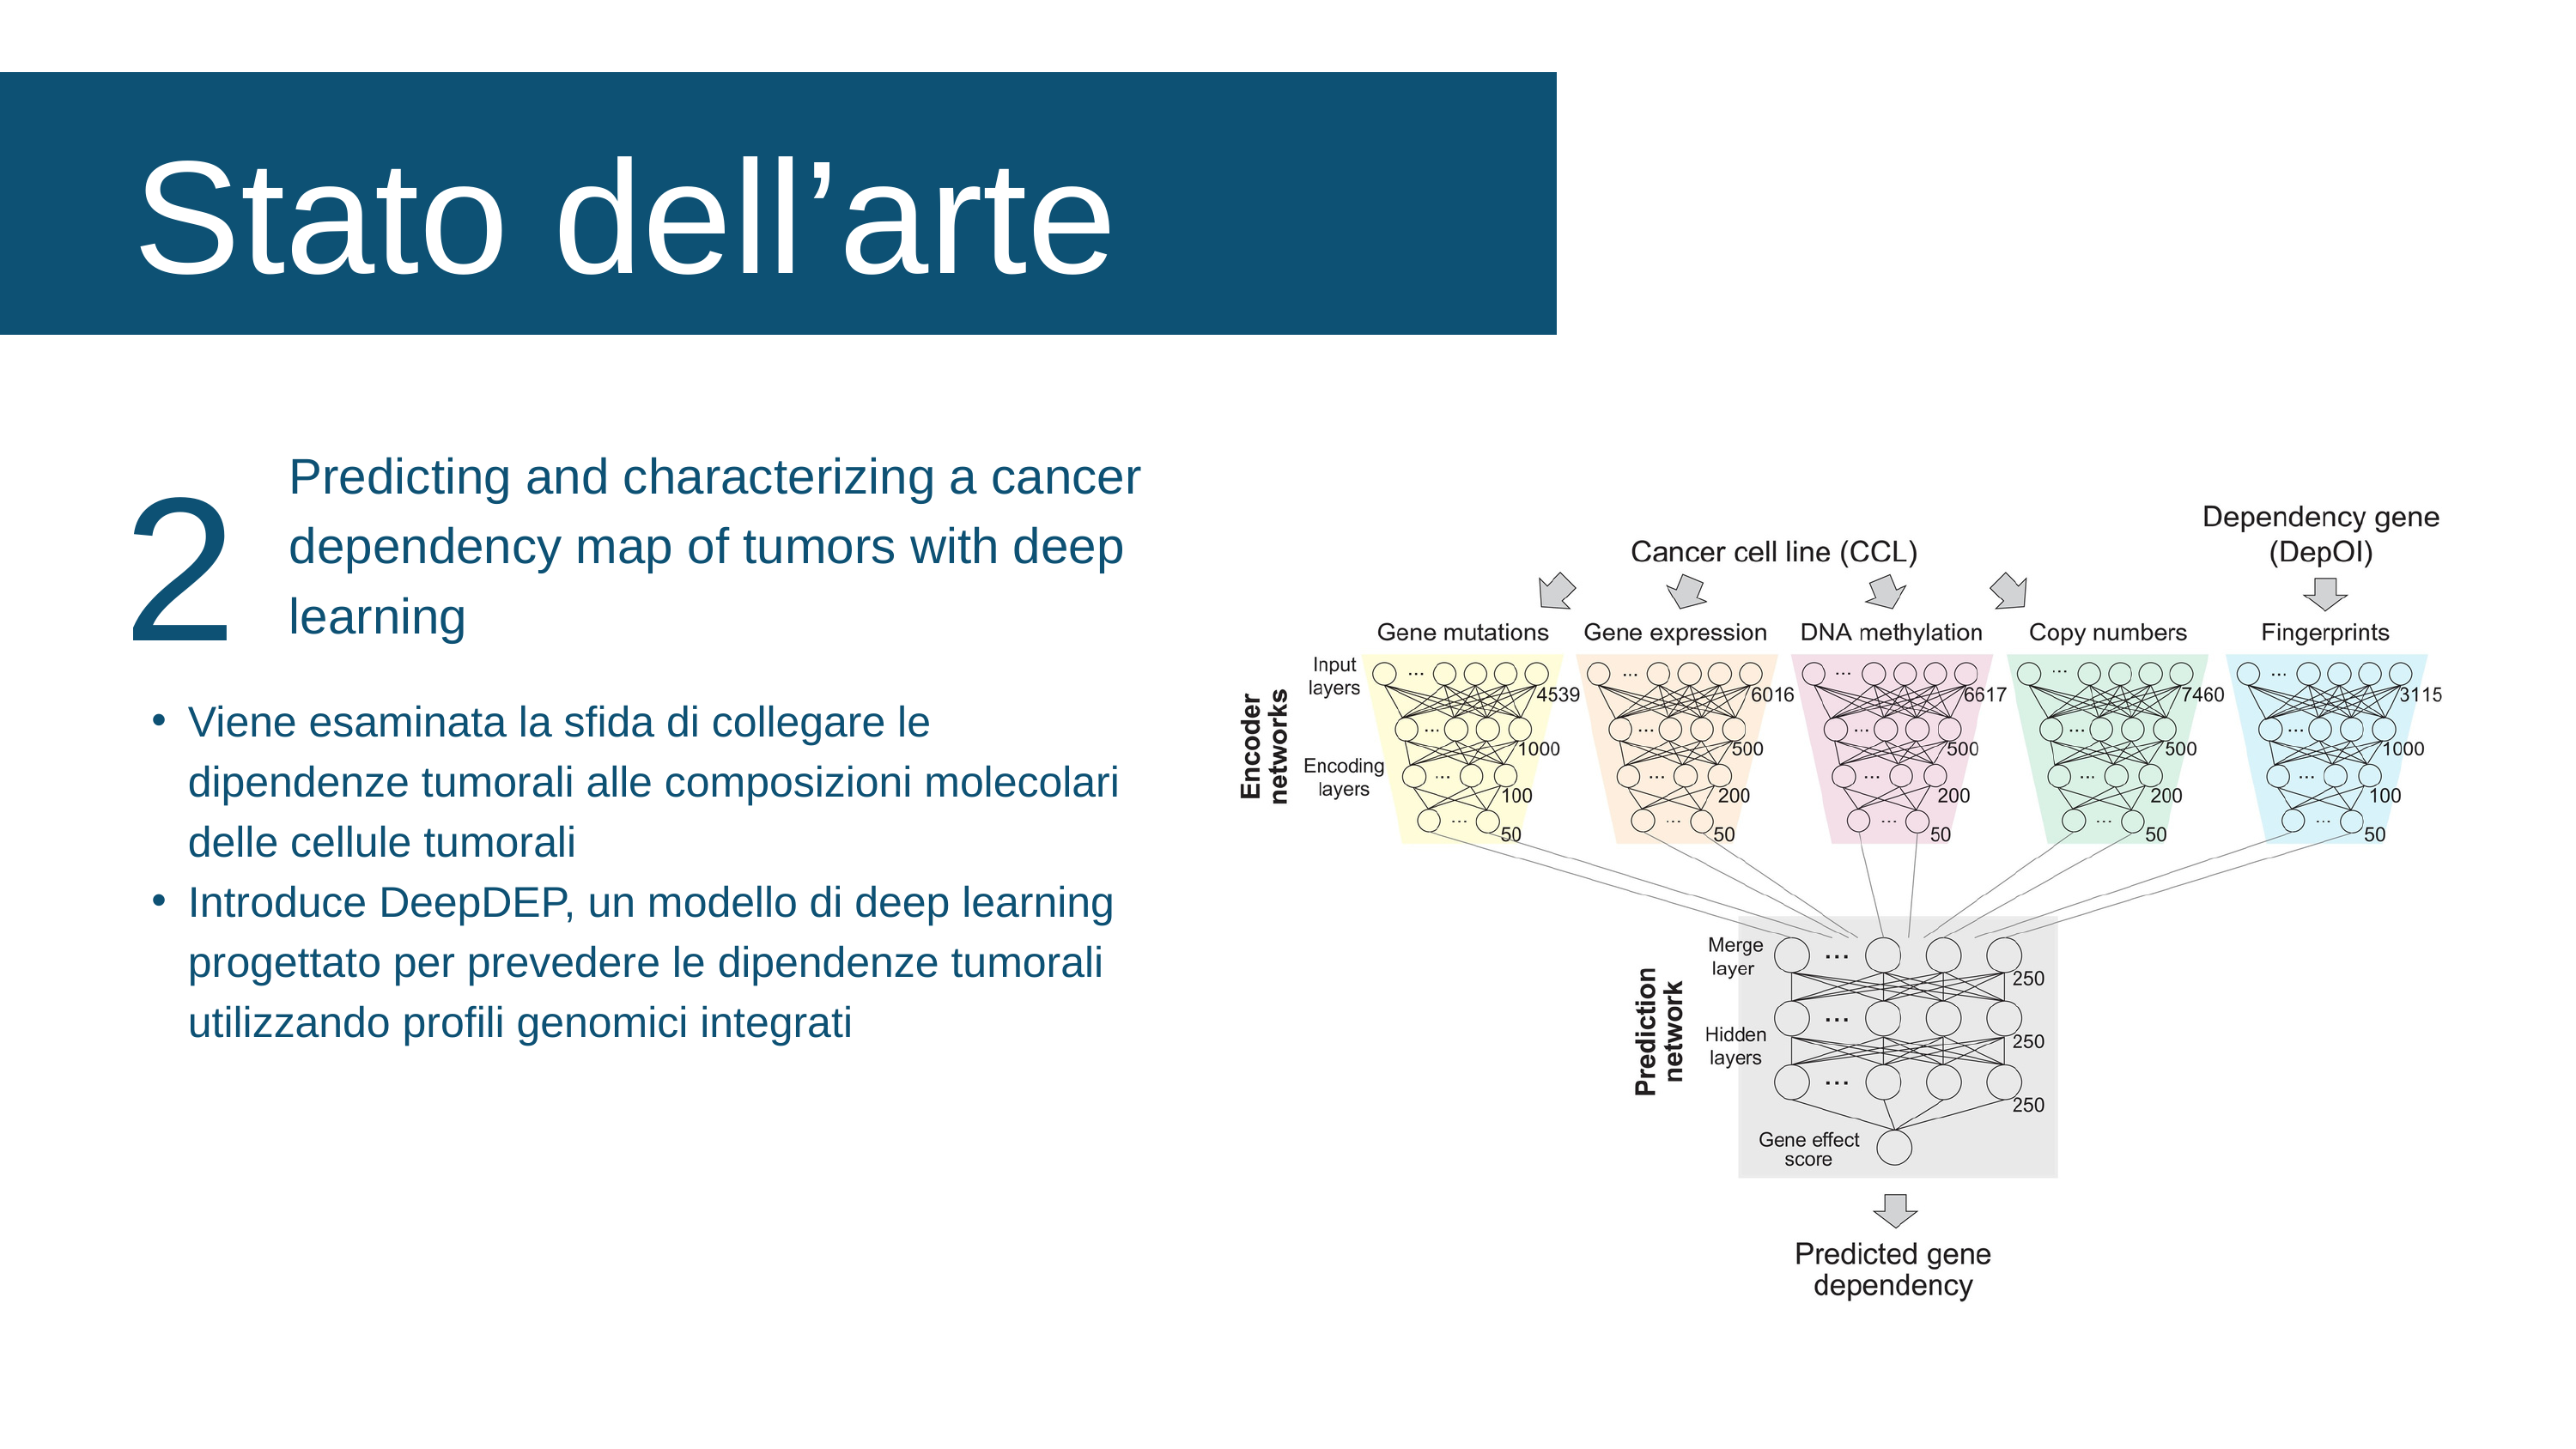

Stato dell’arte
2
Predicting and characterizing a cancer dependency map of tumors with deep learning

Viene esaminata la sfida di collegare le dipendenze tumorali alle composizioni molecolari delle cellule tumorali
Introduce DeepDEP, un modello di deep learning progettato per prevedere le dipendenze tumorali utilizzando profili genomici integrati